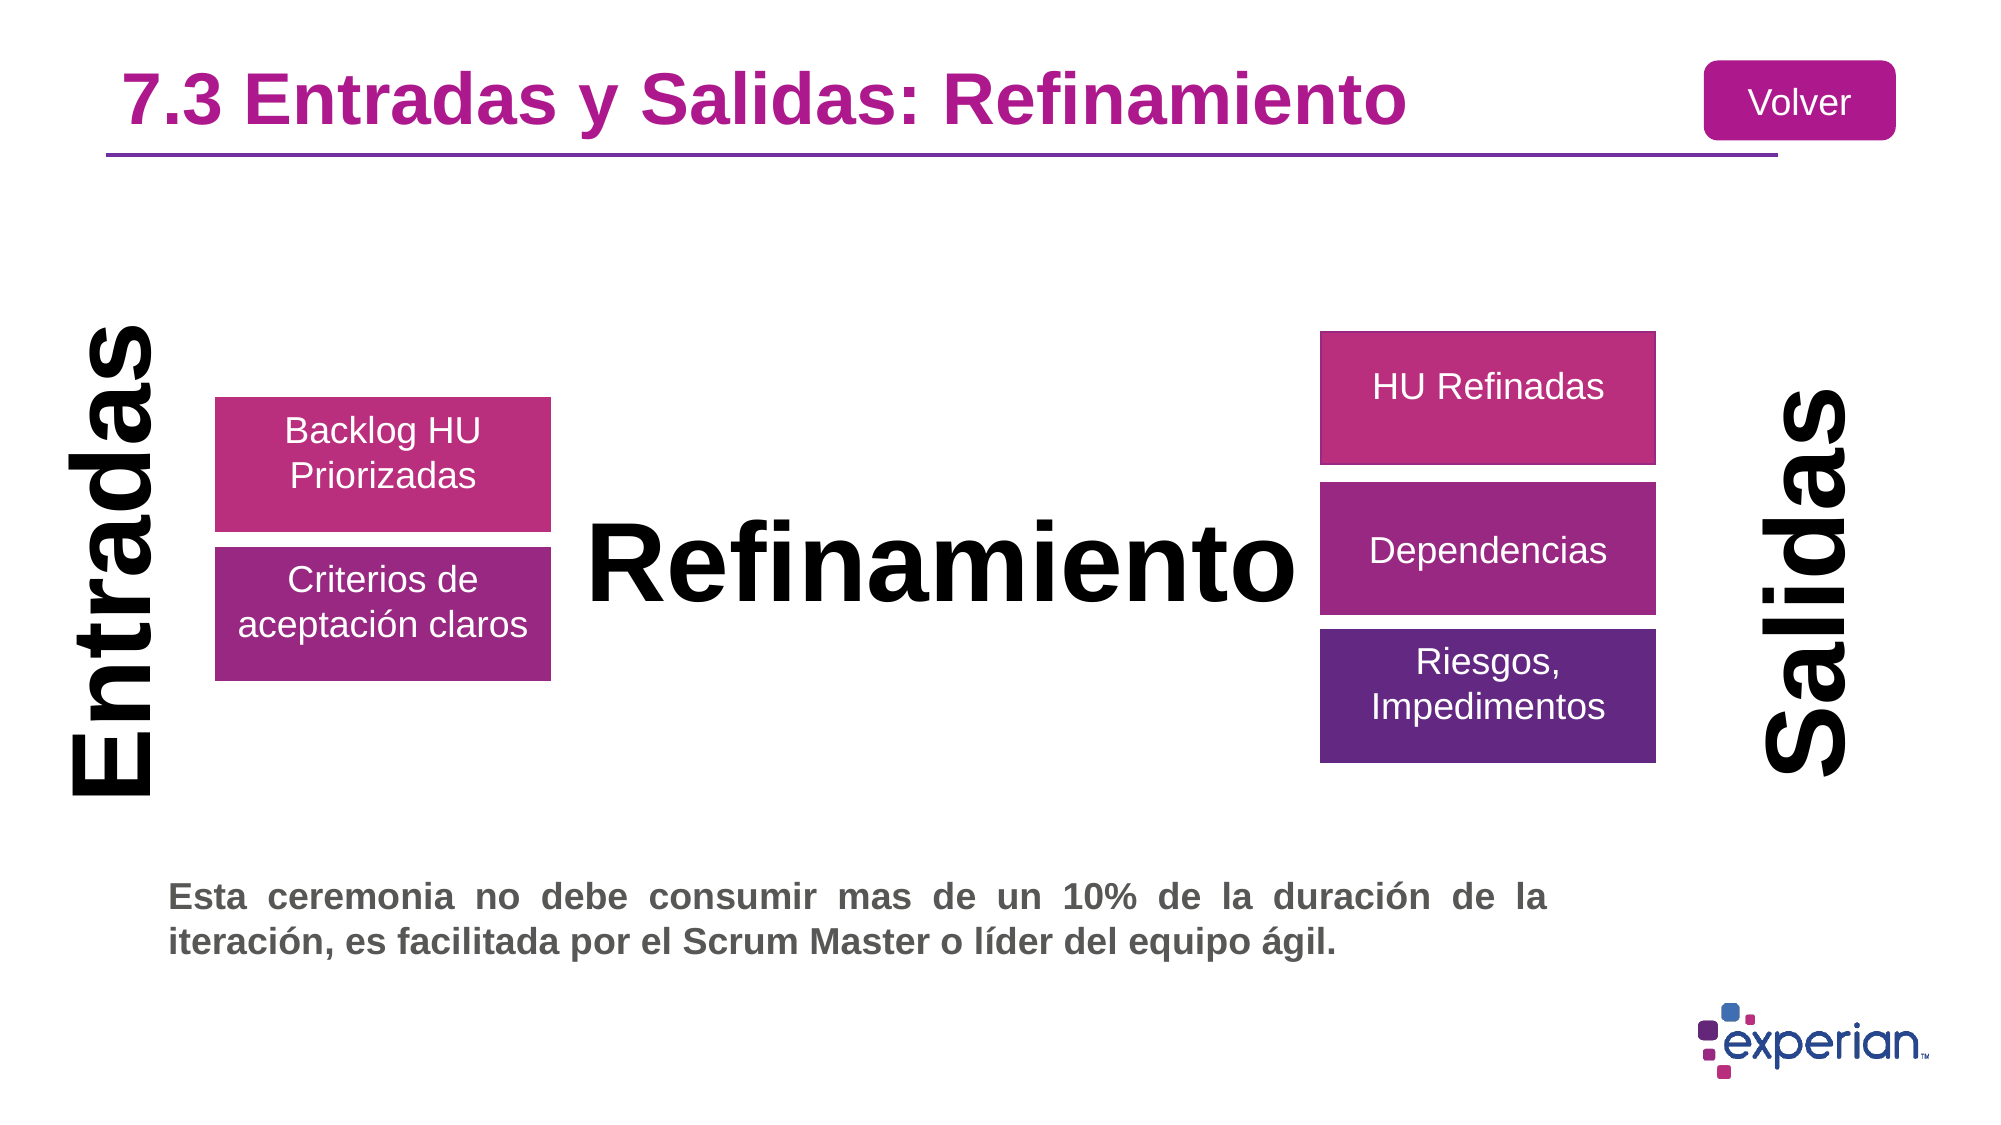

7.3 Entradas y Salidas: Refinamiento
Volver
HU Refinadas

Backlog HU Priorizadas

Refinamiento
Dependencias
Entradas
Salidas
Criterios de aceptación claros

Riesgos, Impedimentos

Esta ceremonia no debe consumir mas de un 10% de la duración de la iteración, es facilitada por el Scrum Master o líder del equipo ágil.